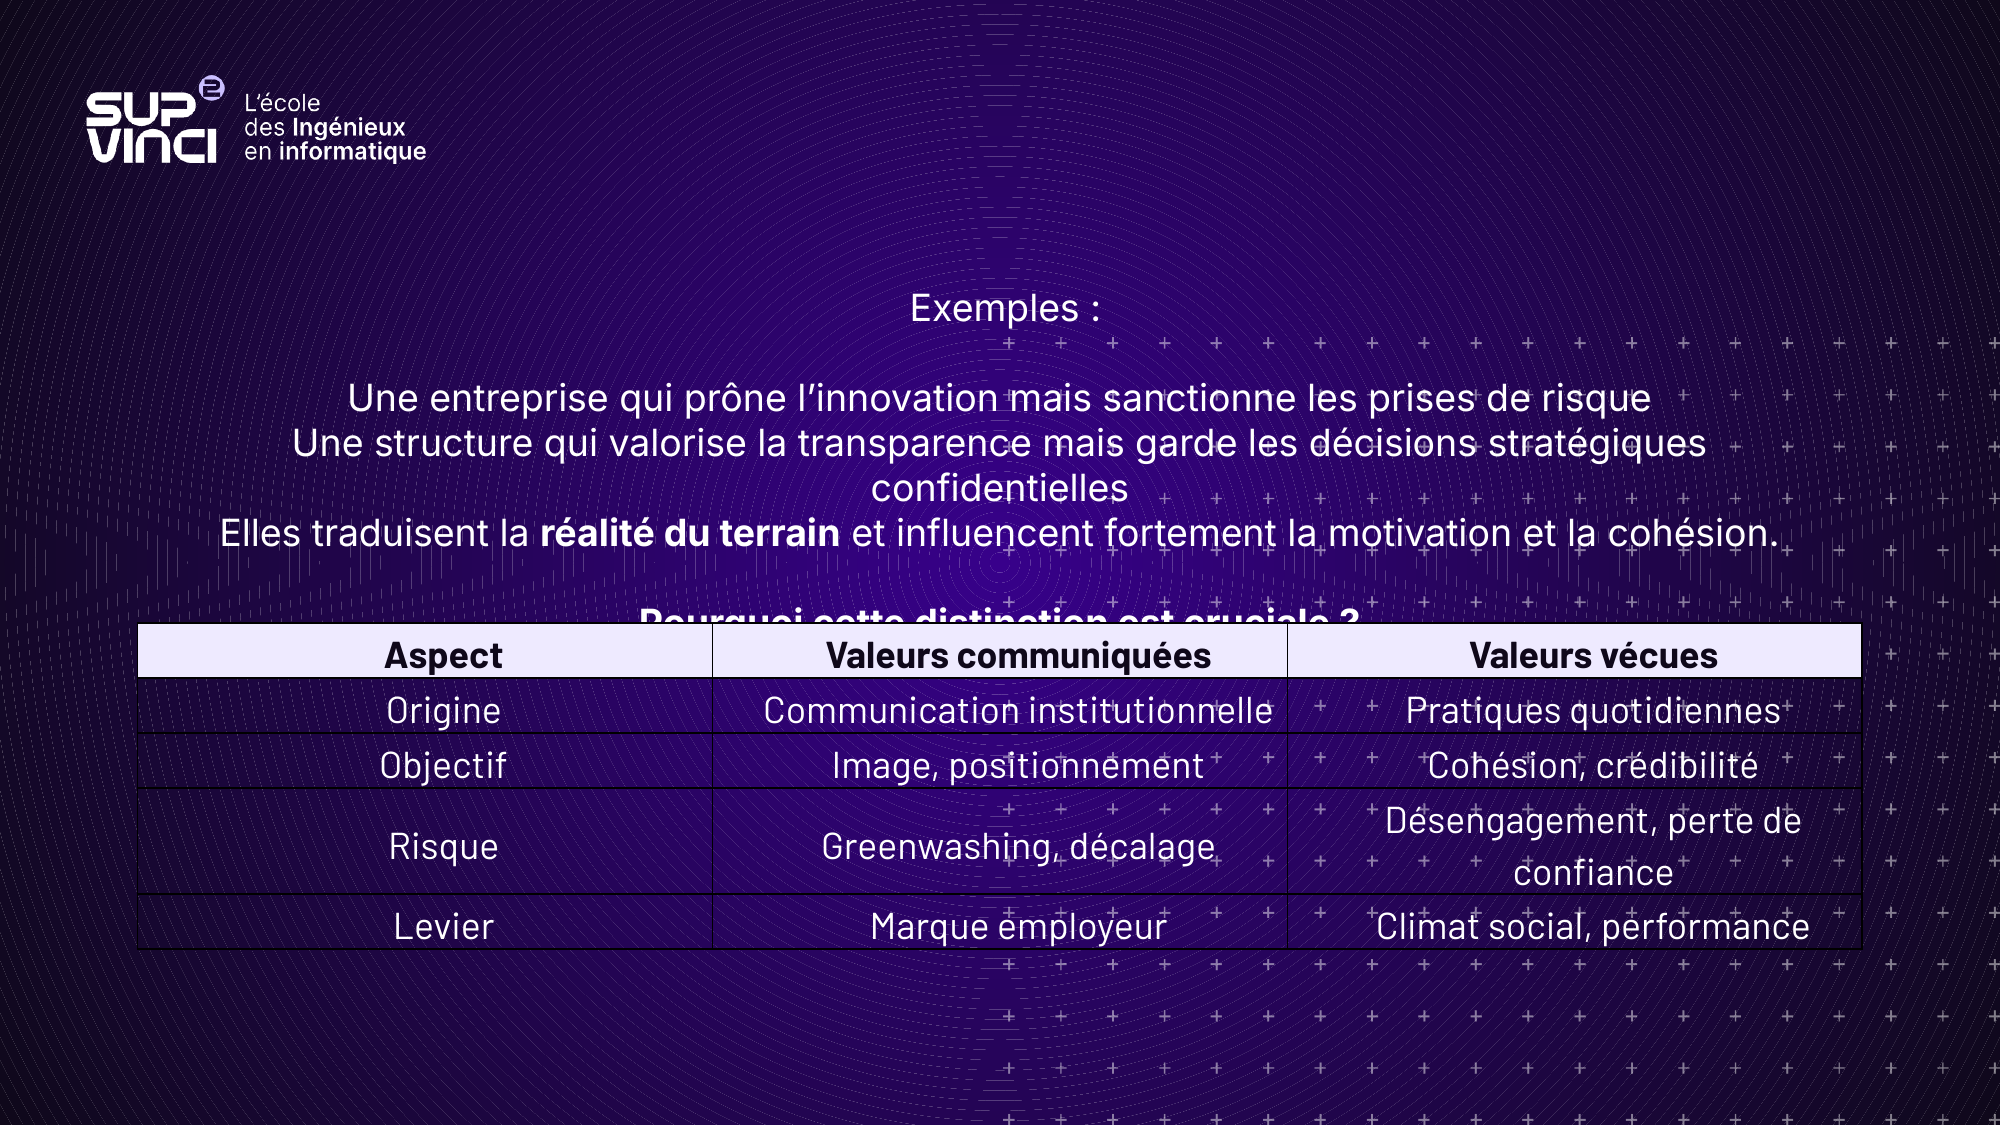

Exemples :

Une entreprise qui prône l’innovation mais sanctionne les prises de risque
Une structure qui valorise la transparence mais garde les décisions stratégiques confidentielles
Elles traduisent la réalité du terrain et influencent fortement la motivation et la cohésion.

Pourquoi cette distinction est cruciale ?

| Aspect | Valeurs communiquées | Valeurs vécues |
| --- | --- | --- |
| Origine | Communication institutionnelle | Pratiques quotidiennes |
| Objectif | Image, positionnement | Cohésion, crédibilité |
| Risque | Greenwashing, décalage | Désengagement, perte de confiance |
| Levier | Marque employeur | Climat social, performance |